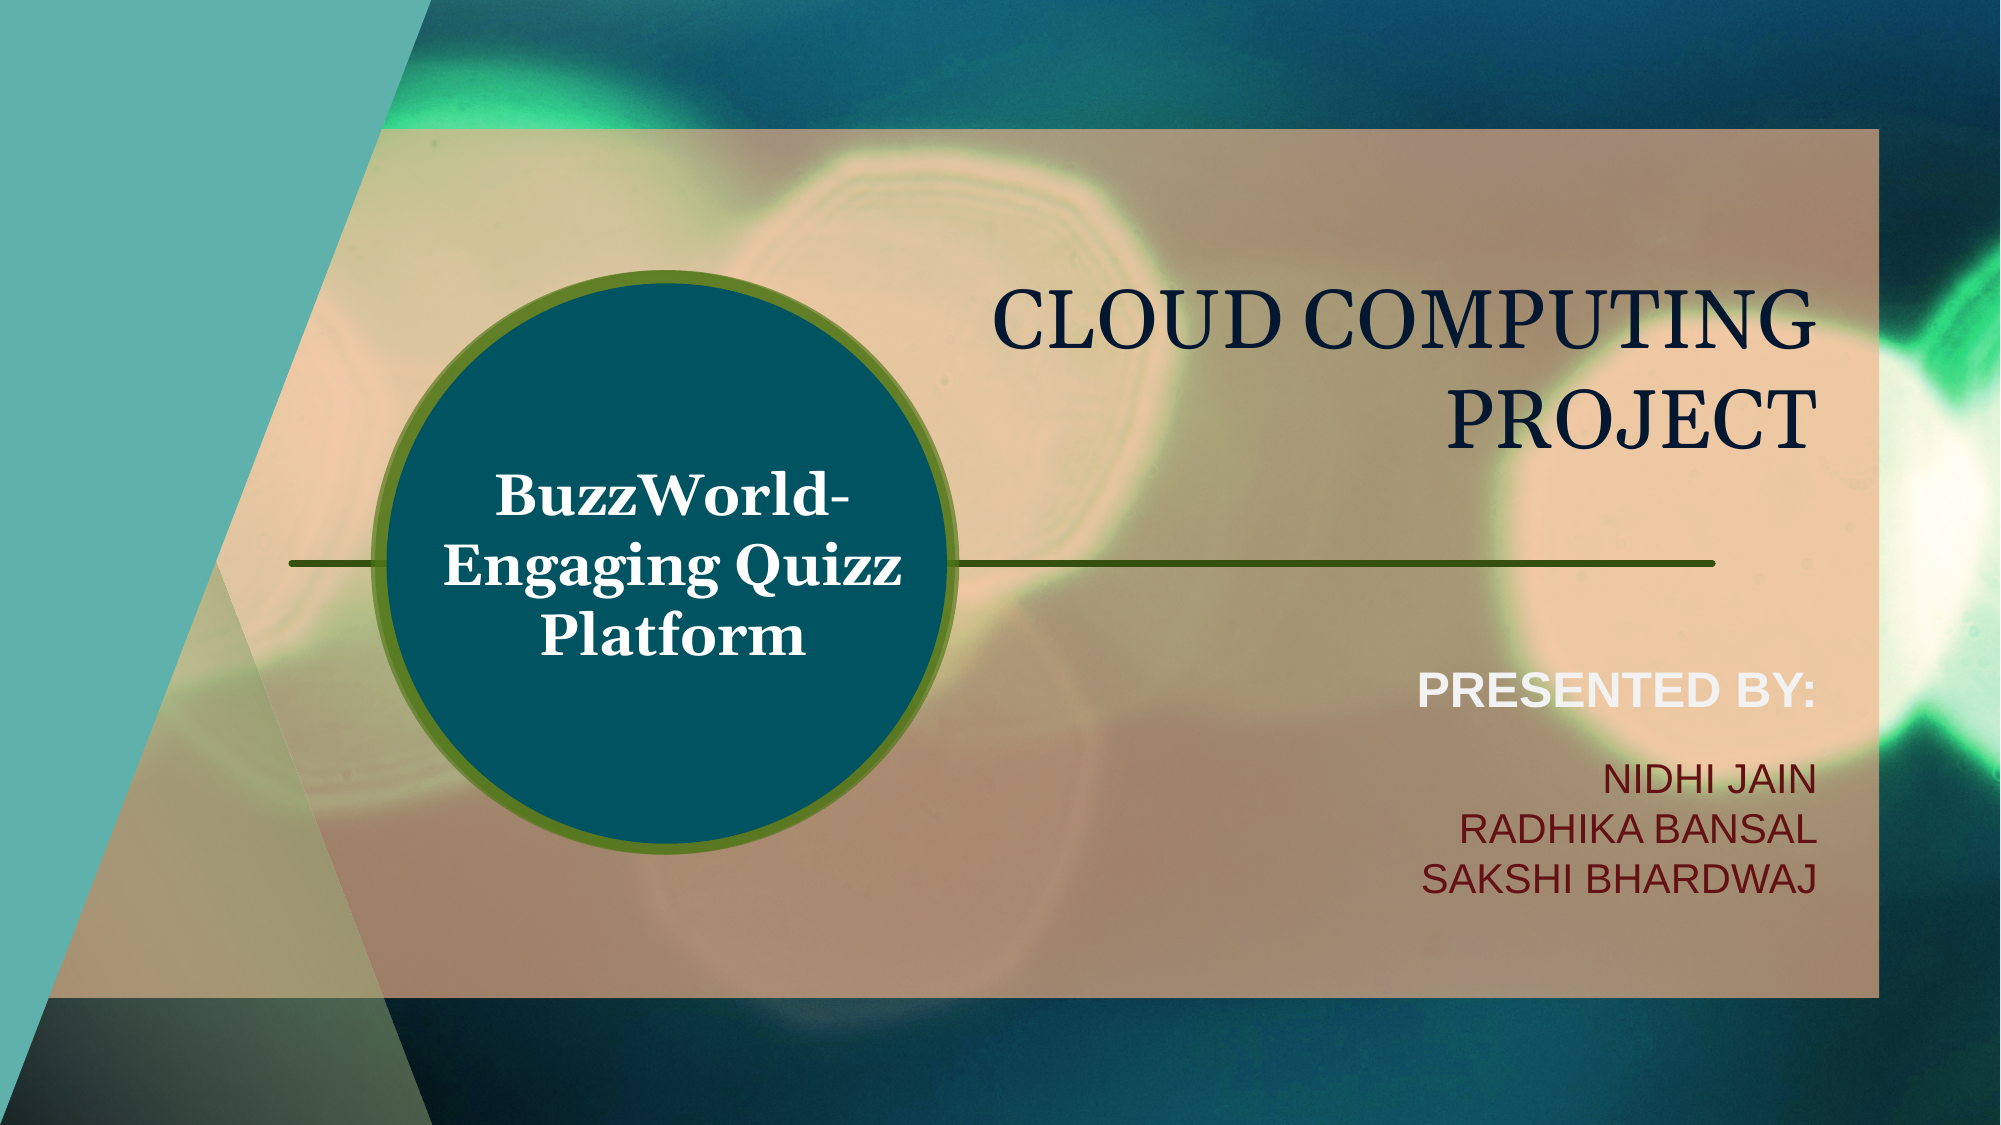

# Cloud ComputiNg Project
BuzzWorld- Engaging Quizz Platform
Presented BY:

Nidhi Jain
Radhika Bansal
Sakshi Bhardwaj